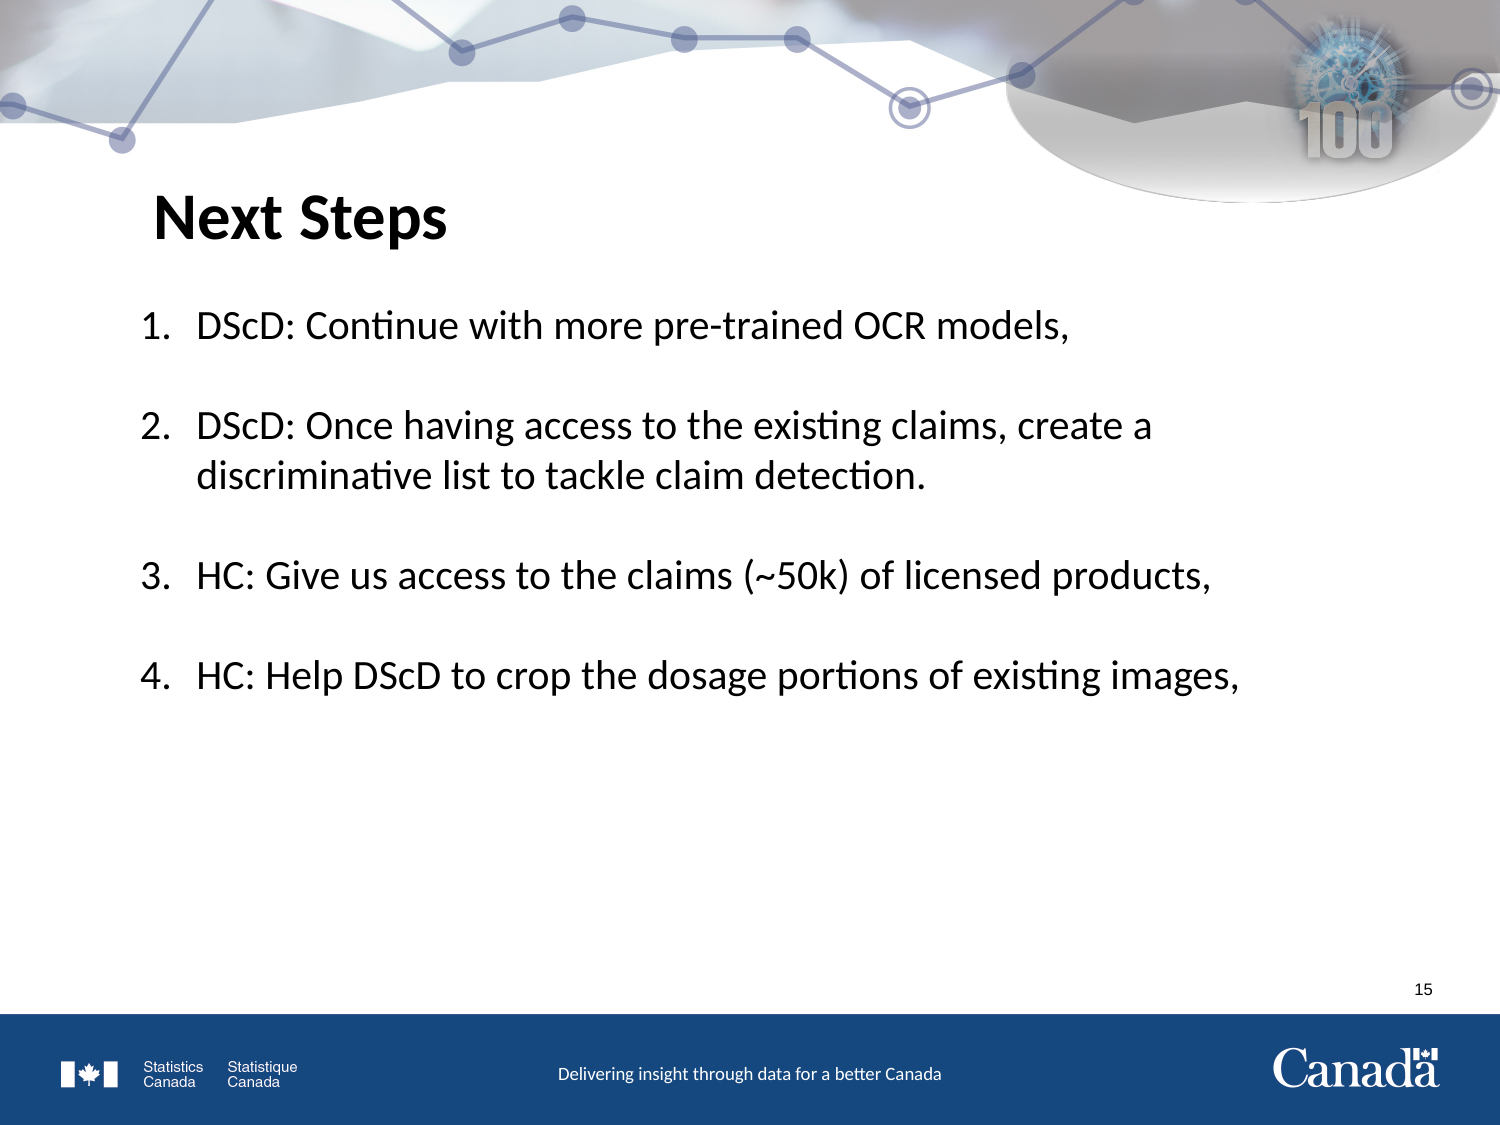

# Next Steps
DScD: Continue with more pre-trained OCR models,

DScD: Once having access to the existing claims, create a discriminative list to tackle claim detection.

HC: Give us access to the claims (~50k) of licensed products,

HC: Help DScD to crop the dosage portions of existing images,

15